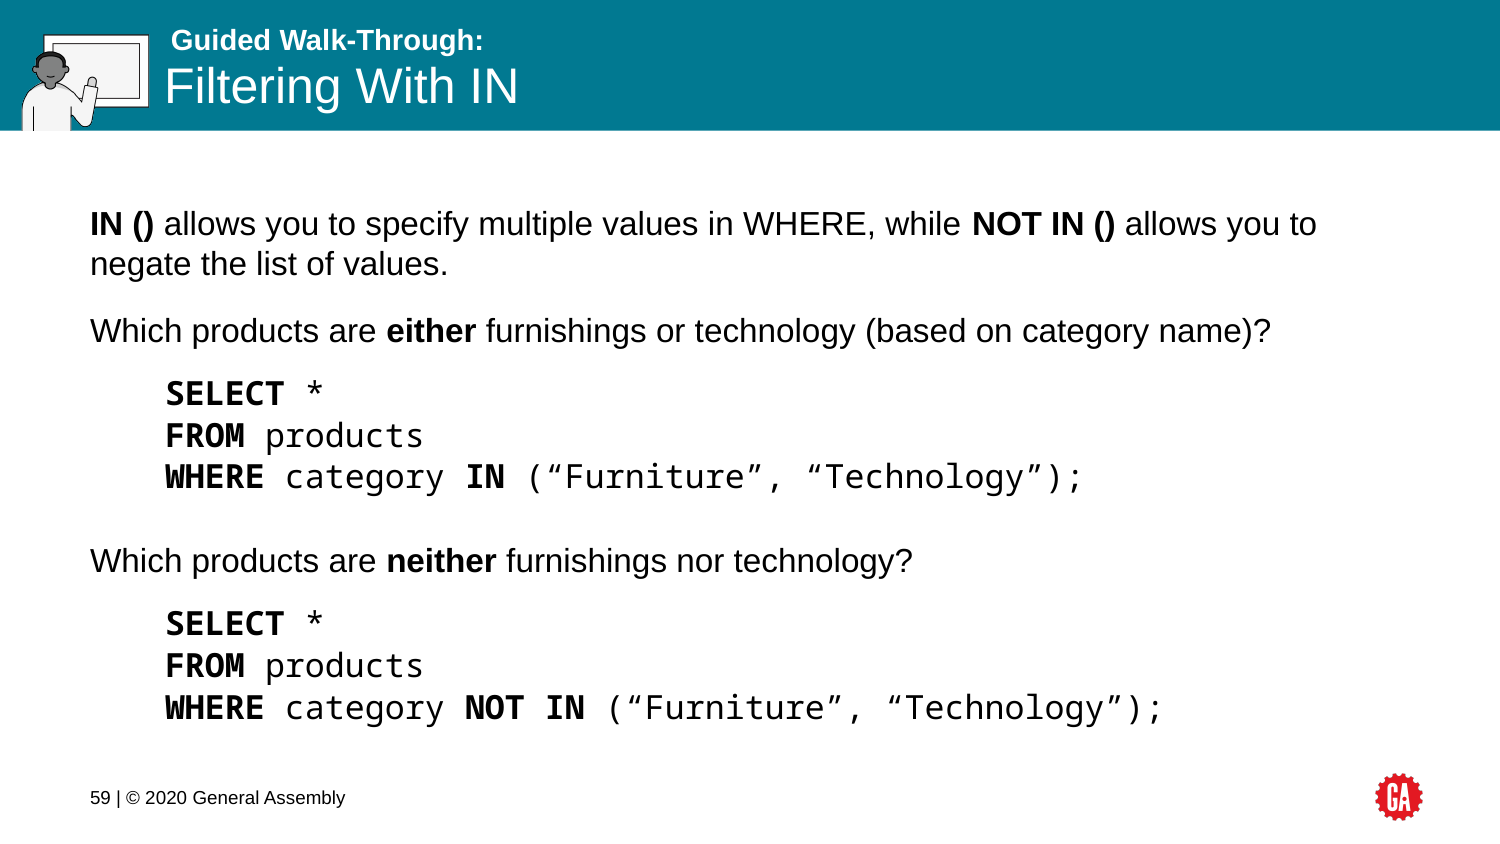

# Filtering With IN
IN () allows you to specify multiple values in WHERE, while NOT IN () allows you to negate the list of values.
Which products are either furnishings or technology (based on category name)?
SELECT *
FROM products
WHERE category IN (“Furniture”, “Technology”);
Which products are neither furnishings nor technology?
SELECT *
FROM products
WHERE category NOT IN (“Furniture”, “Technology”);

59 | © 2020 General Assembly

59